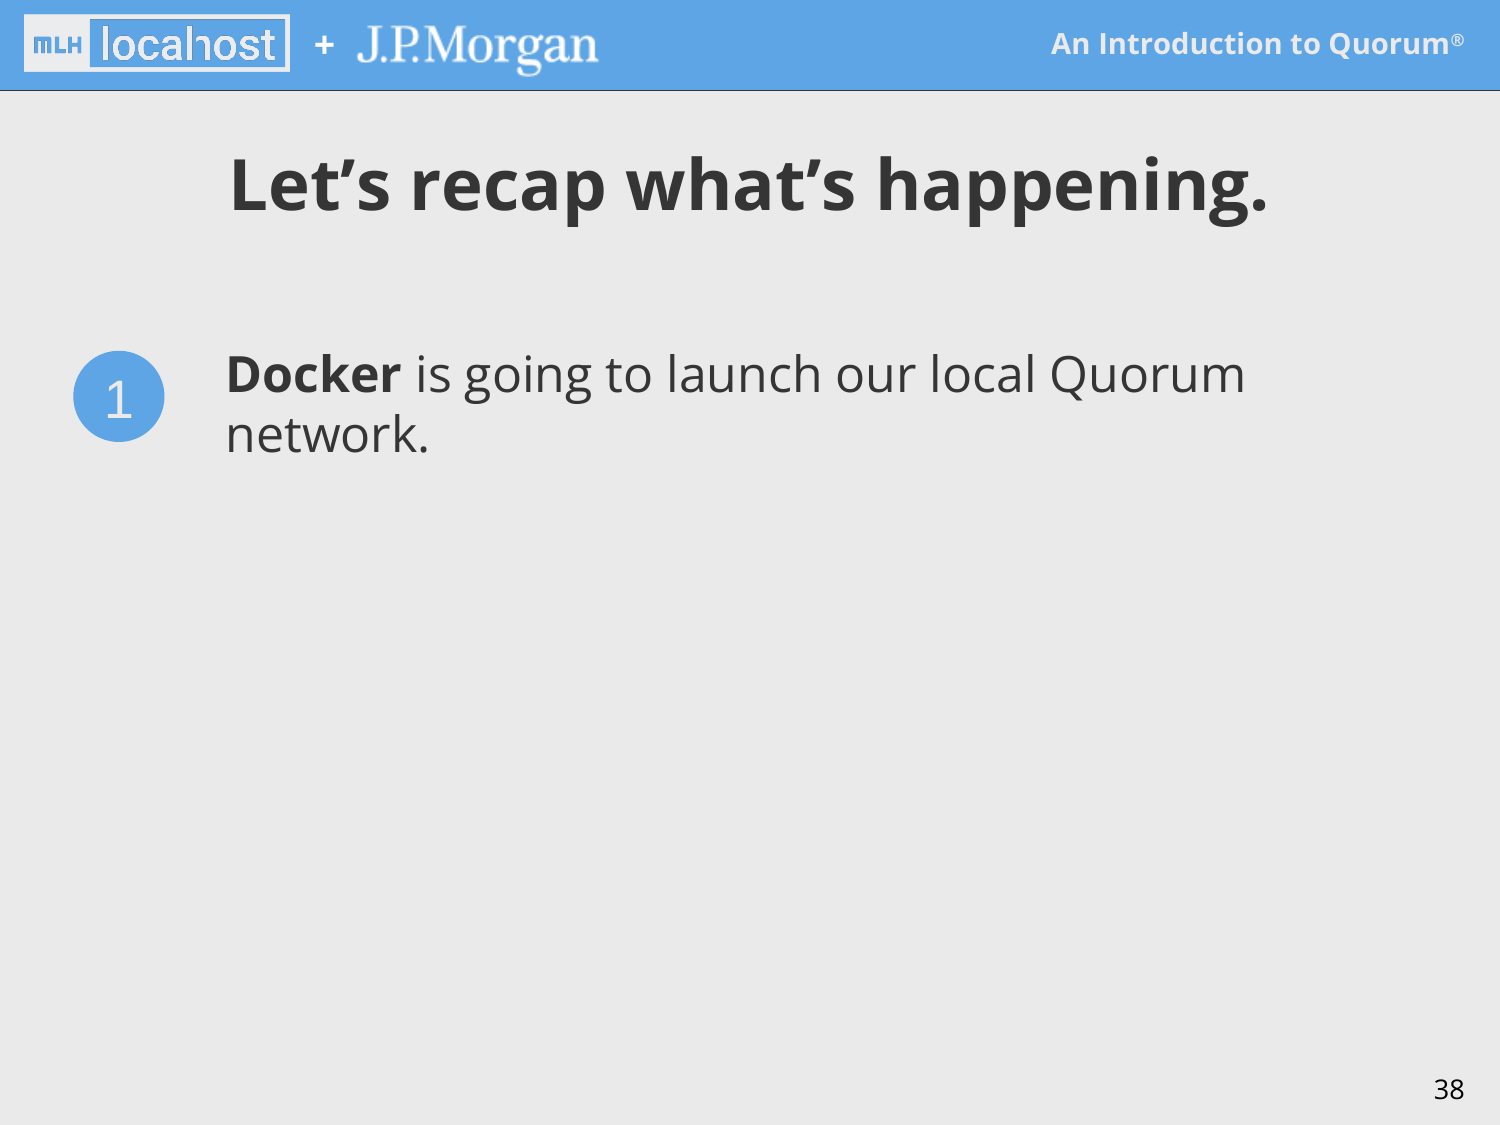

Let’s recap what’s happening.
Docker is going to launch our local Quorum network.
1
38